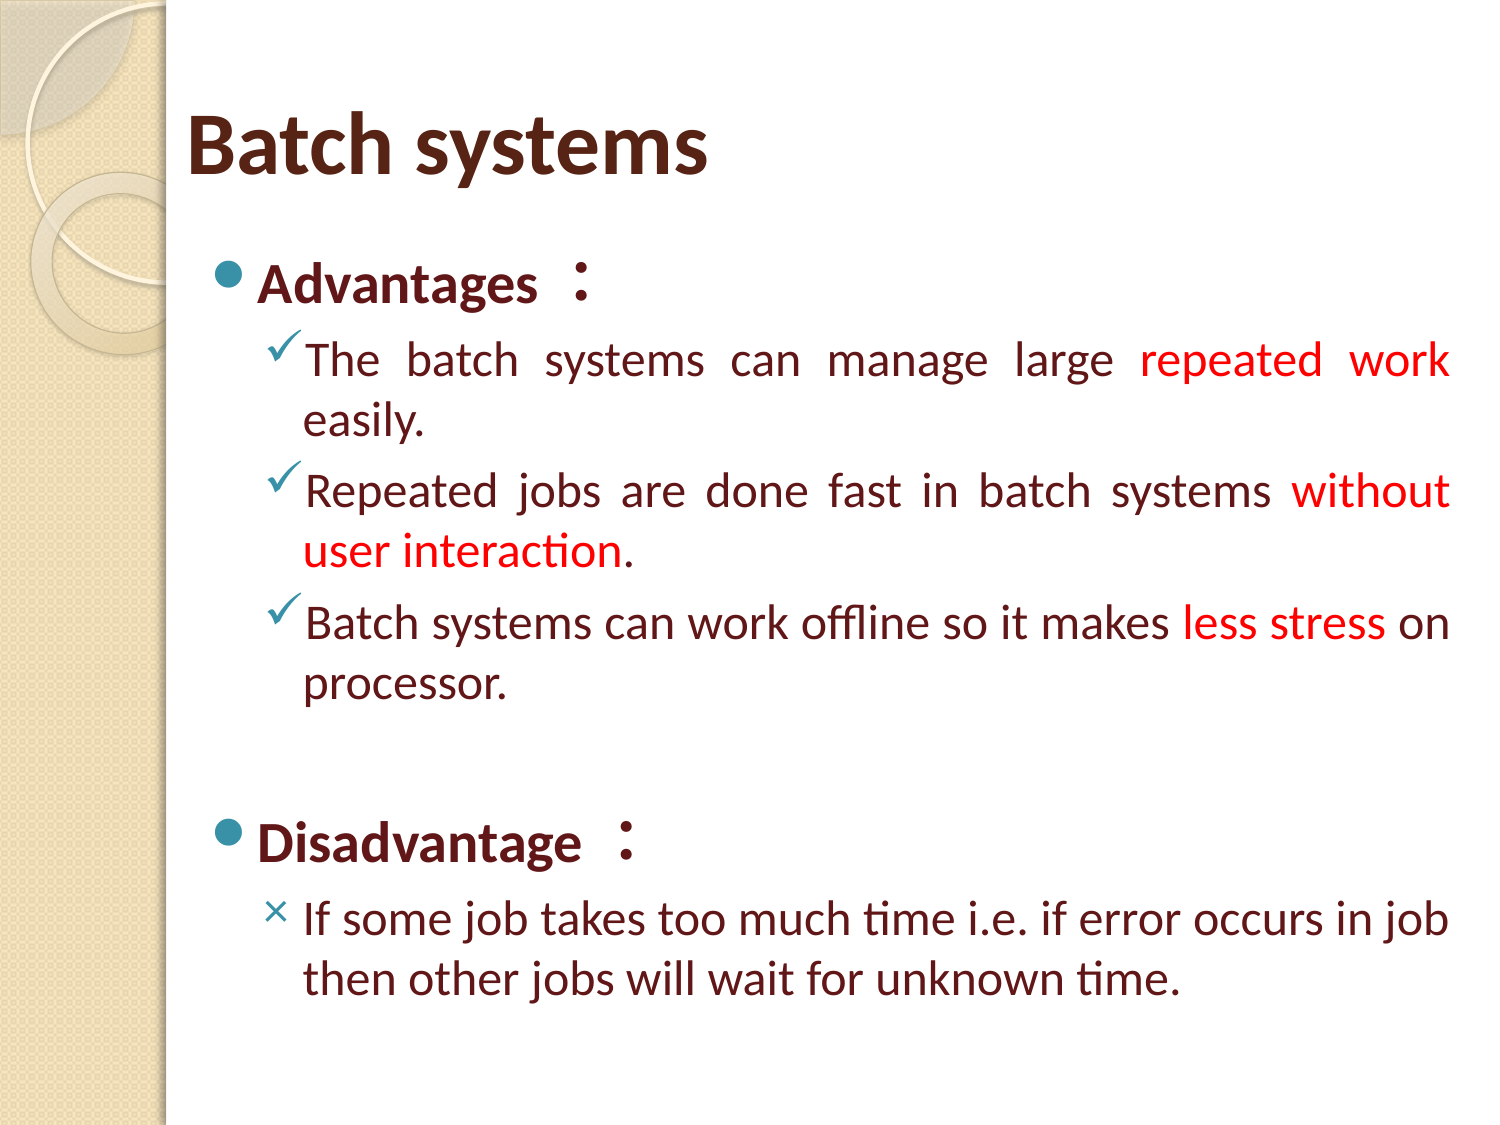

# Batch systems
Advantages：
The batch systems can manage large repeated work easily.
Repeated jobs are done fast in batch systems without user interaction.
Batch systems can work offline so it makes less stress on processor.

Disadvantage：
If some job takes too much time i.e. if error occurs in job then other jobs will wait for unknown time.